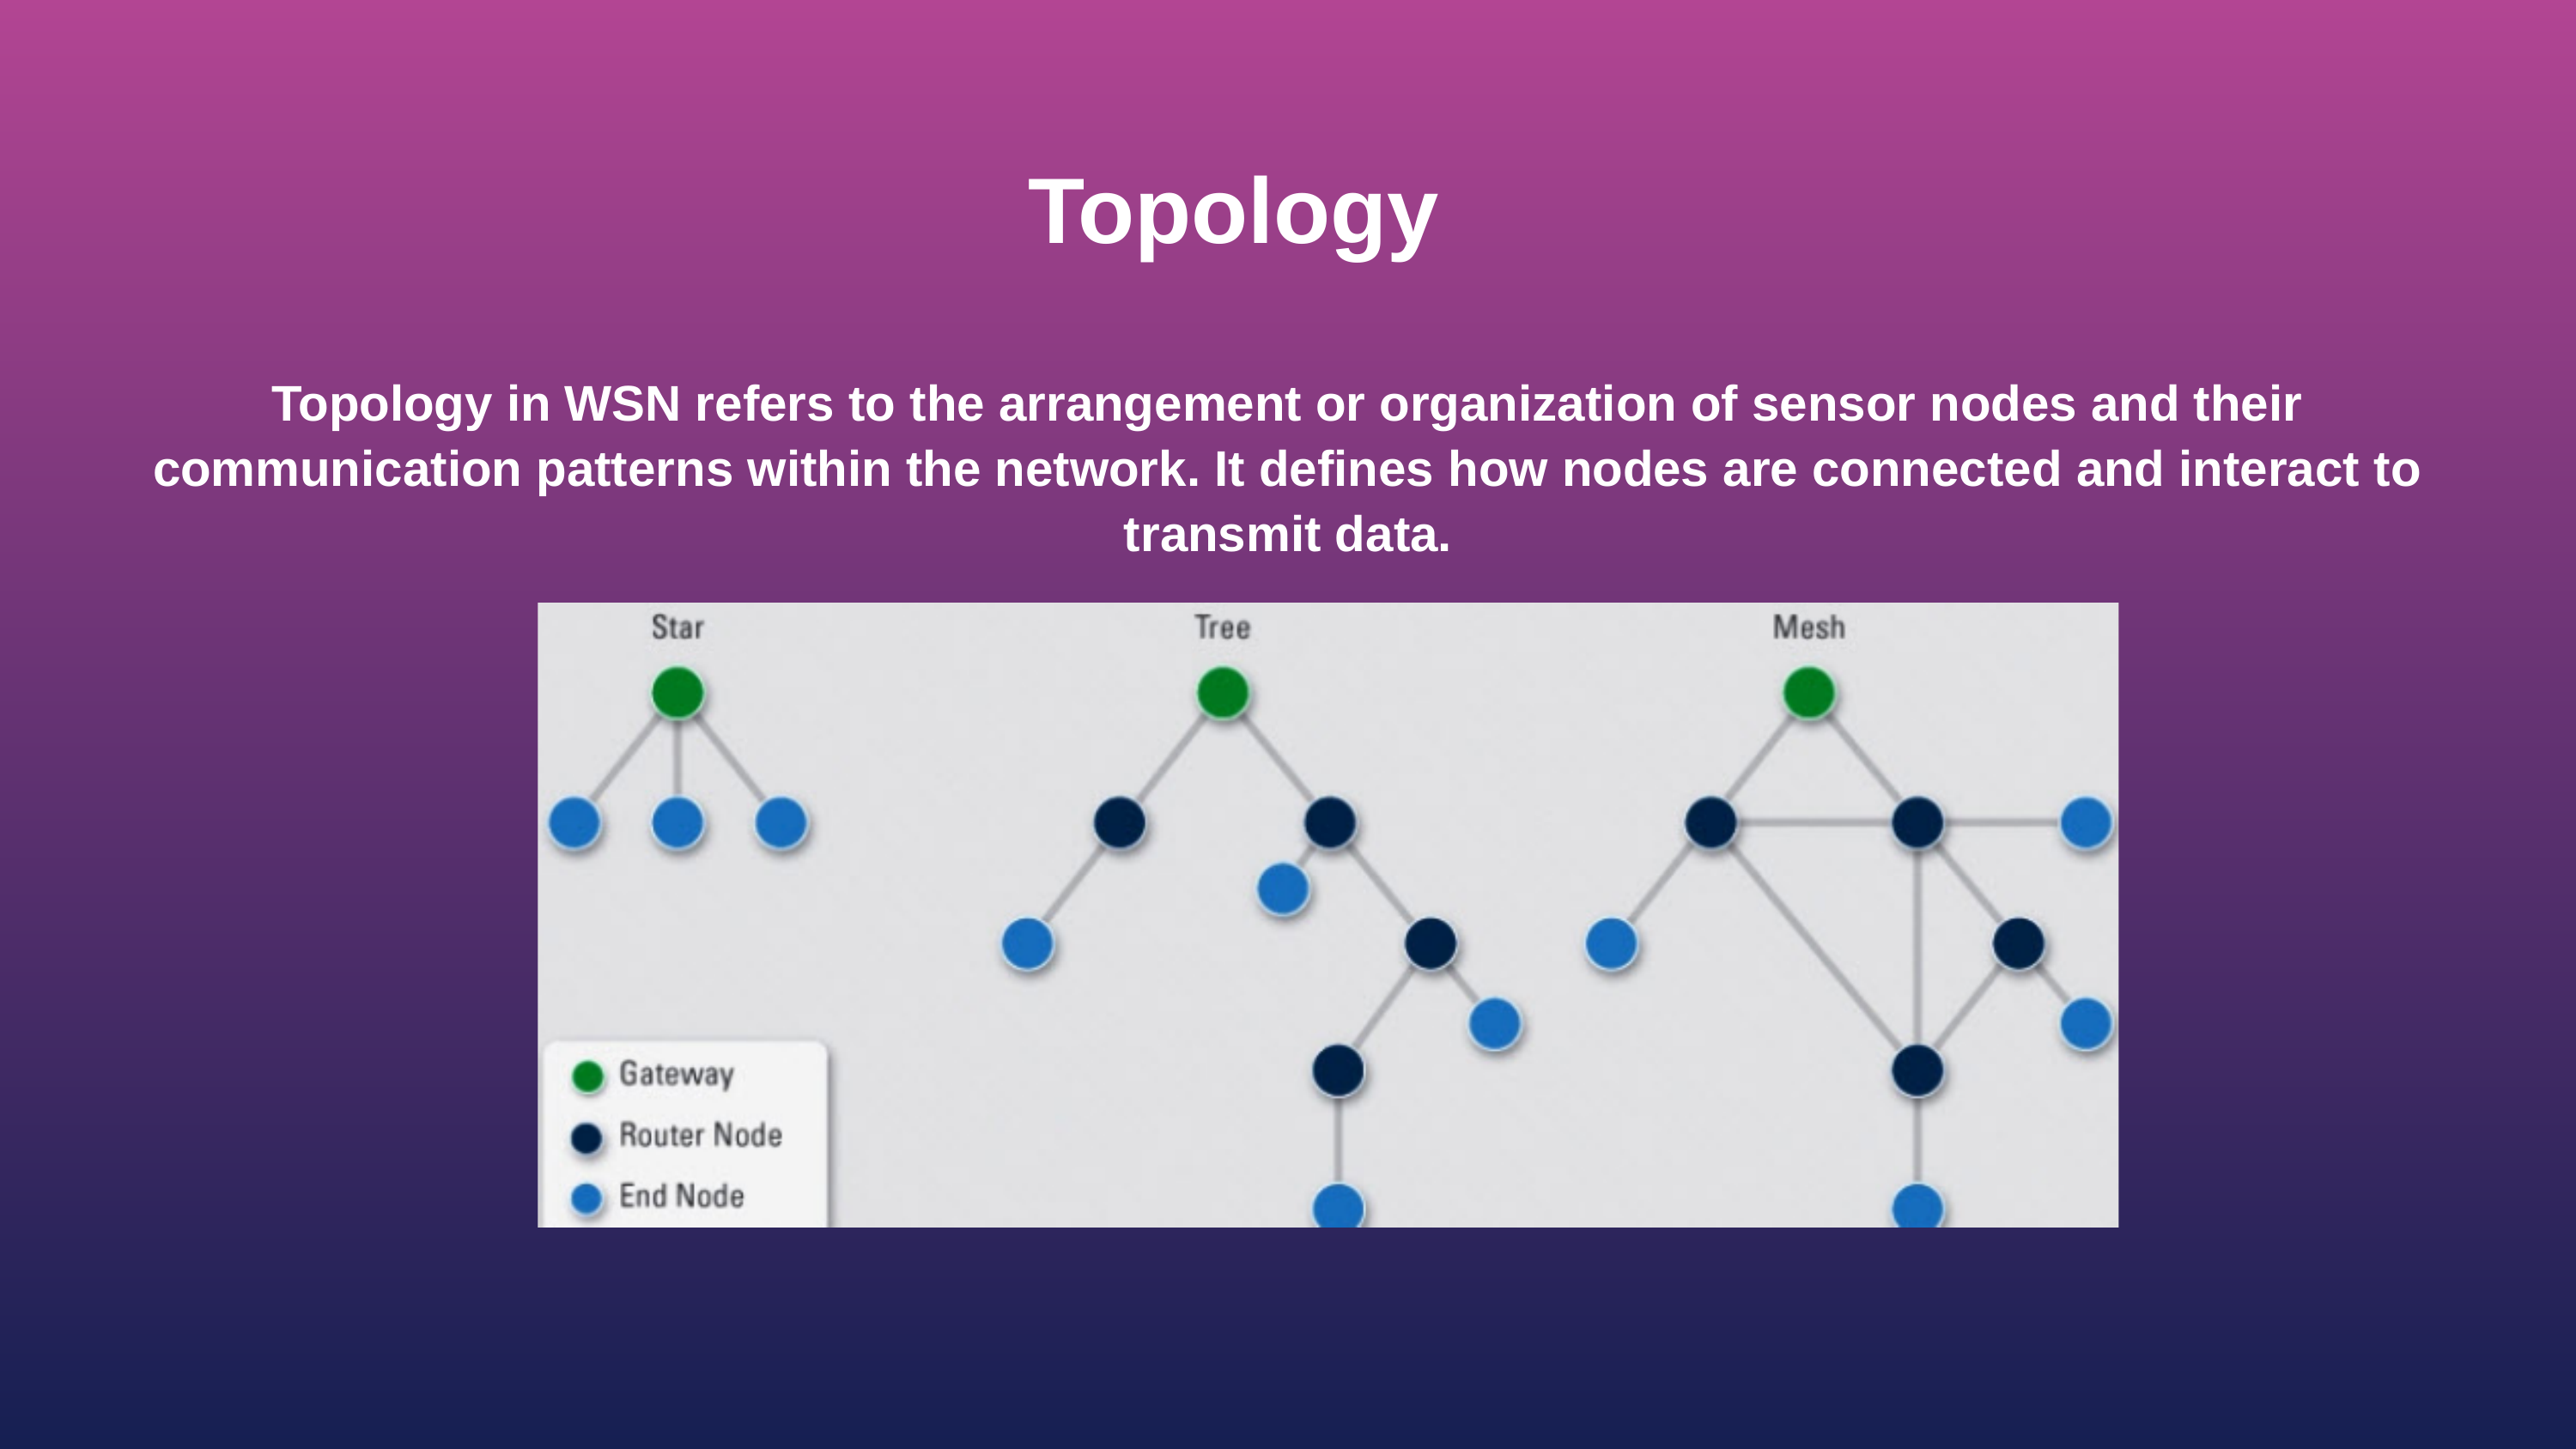

Topology
Topology in WSN refers to the arrangement or organization of sensor nodes and their communication patterns within the network. It defines how nodes are connected and interact to transmit data.